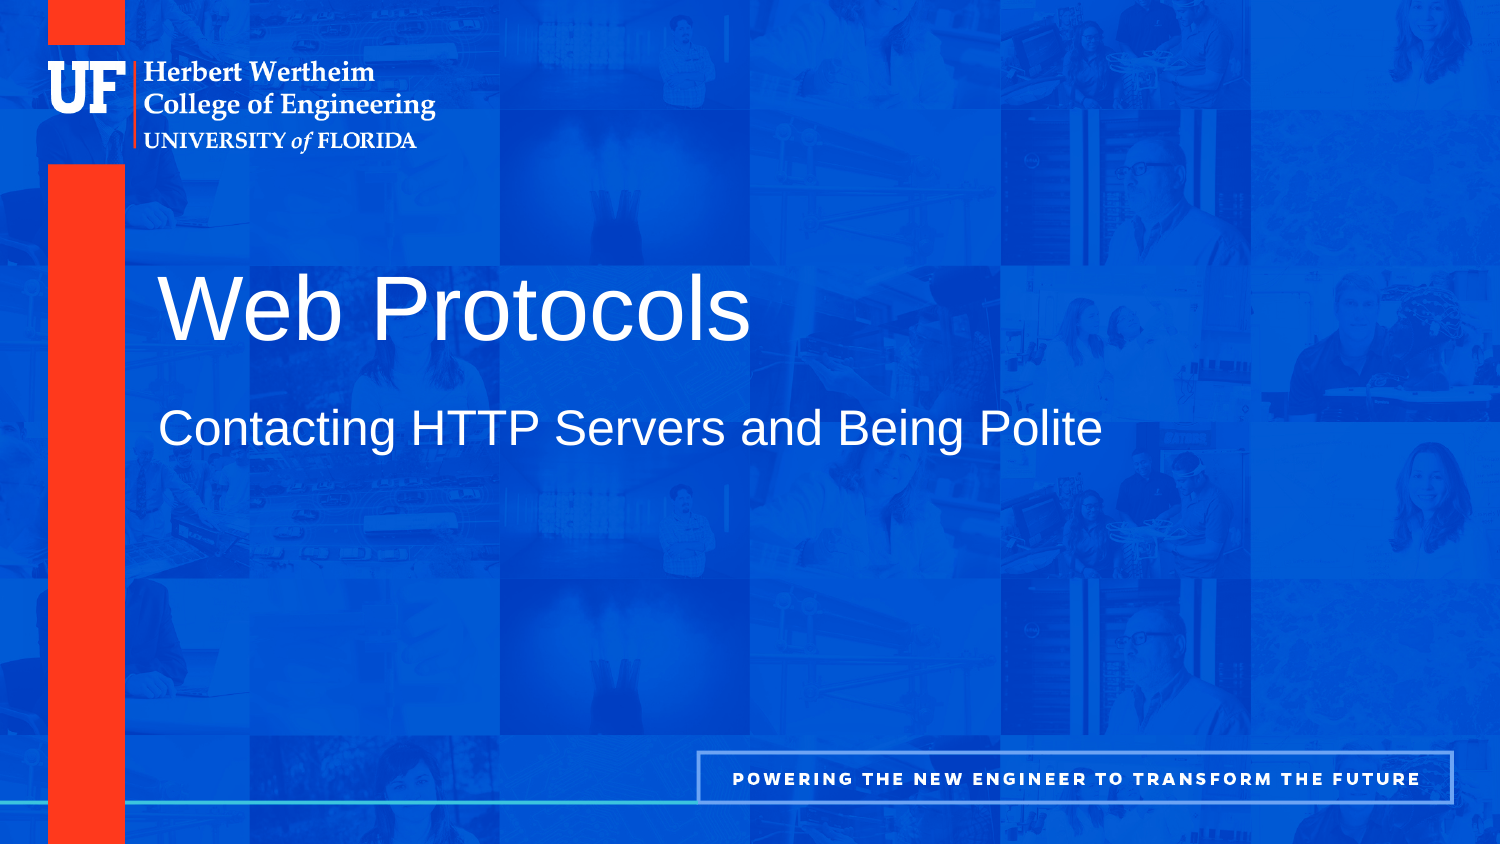

# Web Protocols
Contacting HTTP Servers and Being Polite